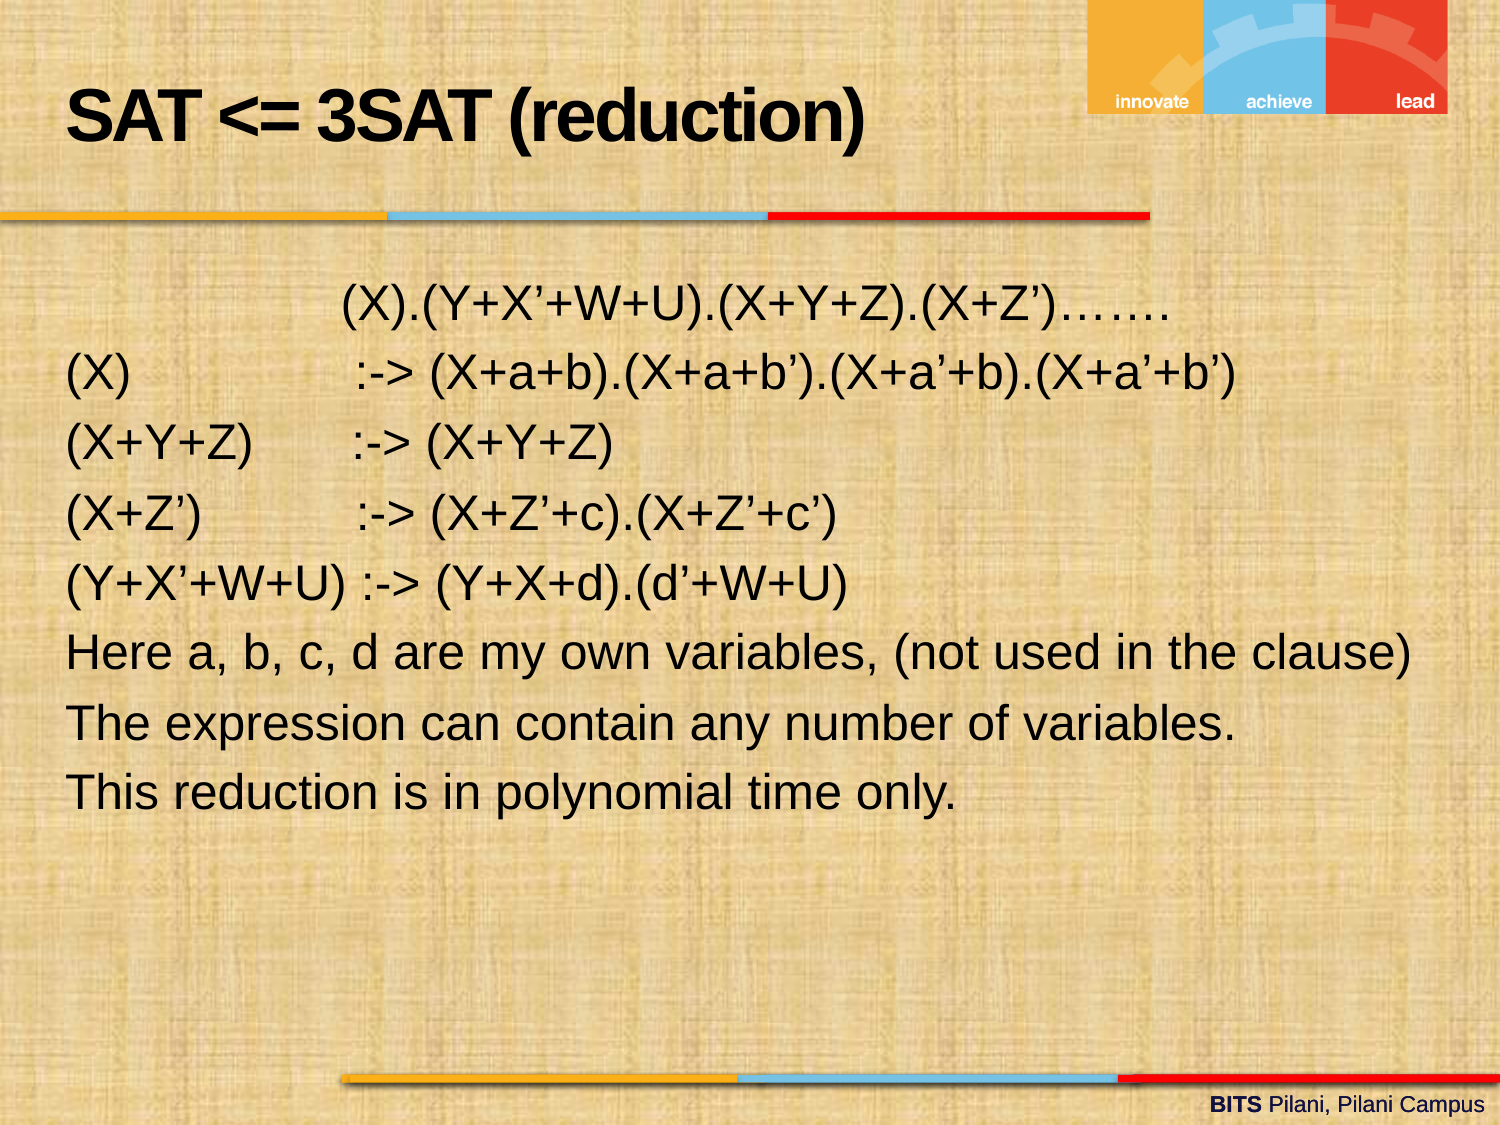

SAT <= 3SAT (reduction)
(X).(Y+X’+W+U).(X+Y+Z).(X+Z’)…….
(X)                :-> (X+a+b).(X+a+b’).(X+a’+b).(X+a’+b’)
(X+Y+Z)       :-> (X+Y+Z)
(X+Z’)           :-> (X+Z’+c).(X+Z’+c’)
(Y+X’+W+U) :-> (Y+X+d).(d’+W+U)
Here a, b, c, d are my own variables, (not used in the clause)
The expression can contain any number of variables.
This reduction is in polynomial time only.